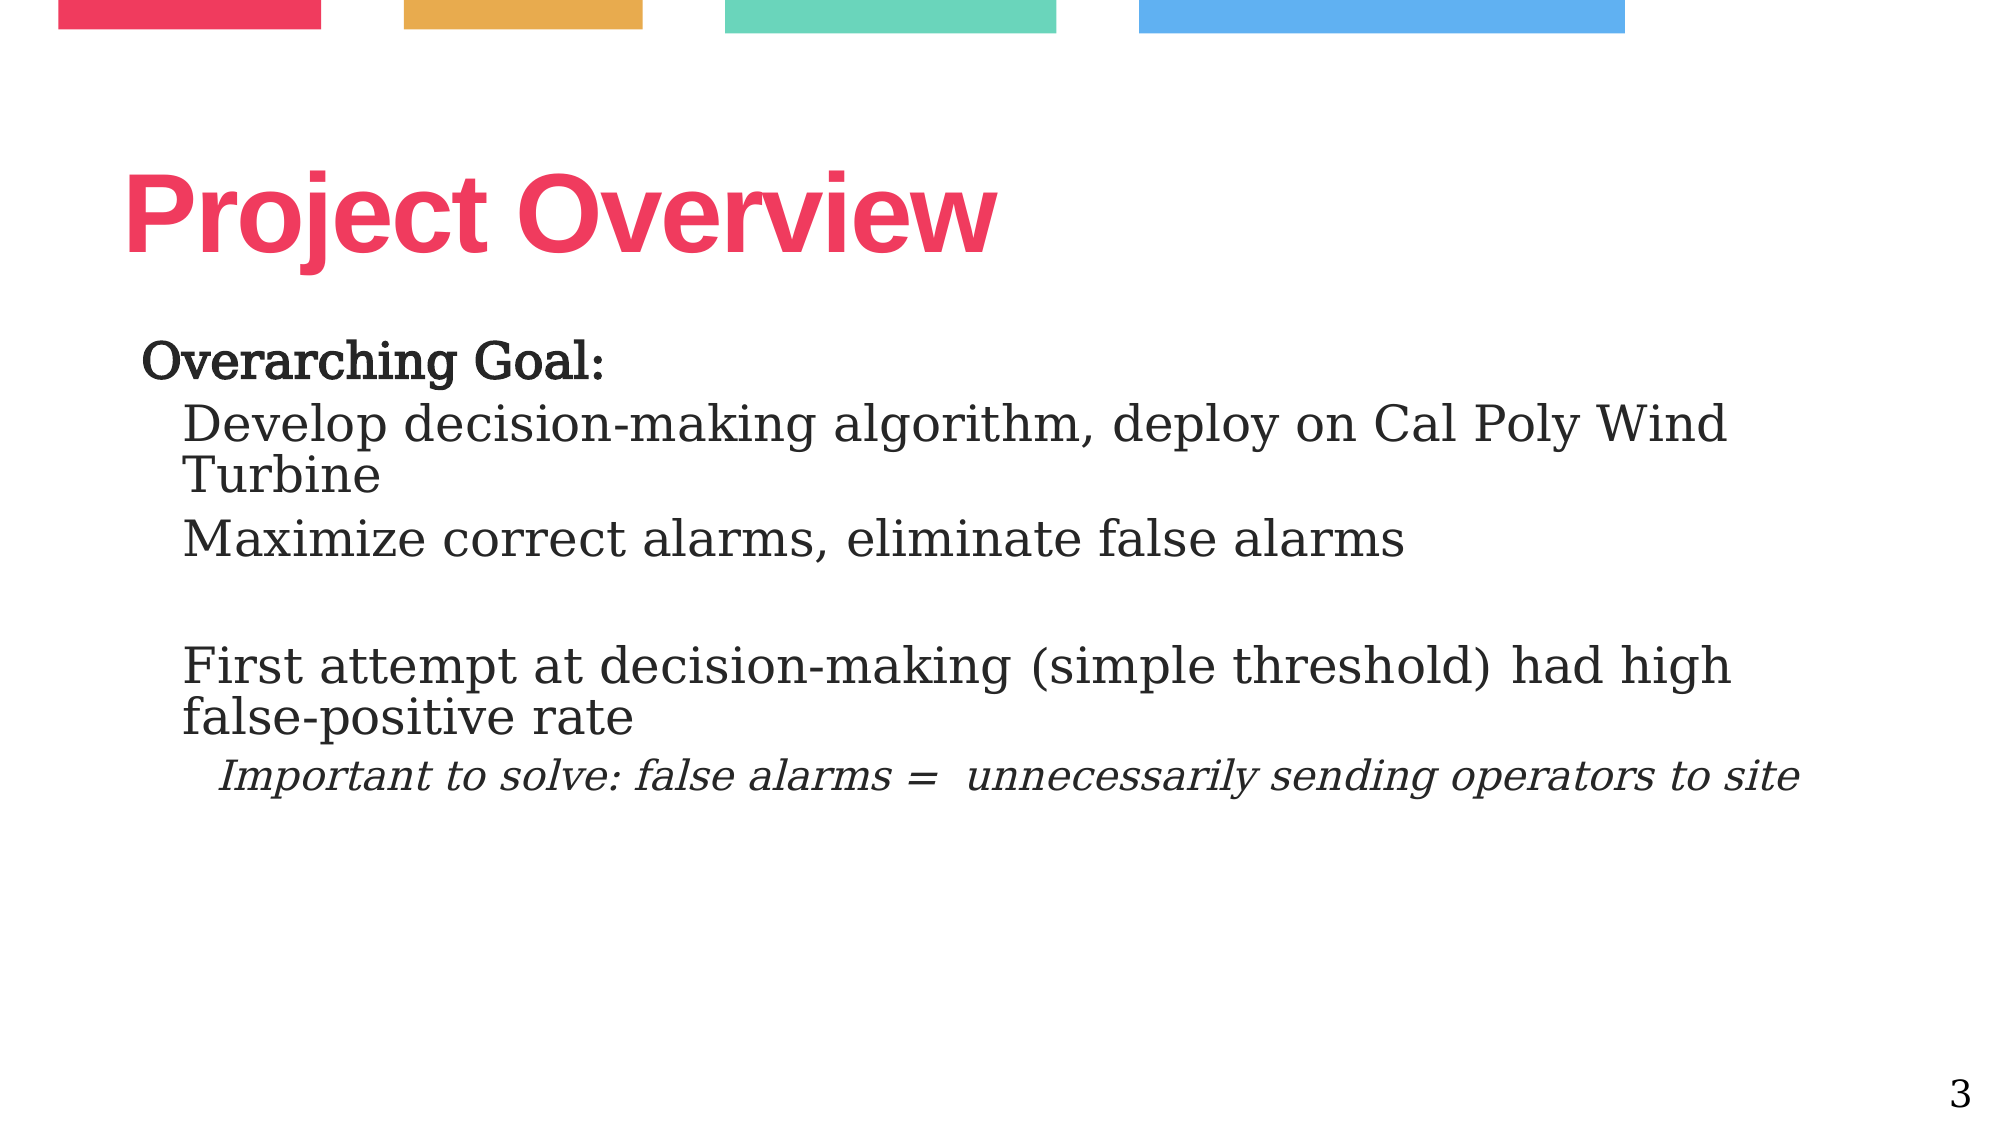

# Project Overview
Overarching Goal:
Develop decision-making algorithm, deploy on Cal Poly Wind Turbine
Maximize correct alarms, eliminate false alarms

First attempt at decision-making (simple threshold) had high false-positive rate
Important to solve: false alarms =  unnecessarily sending operators to site

3